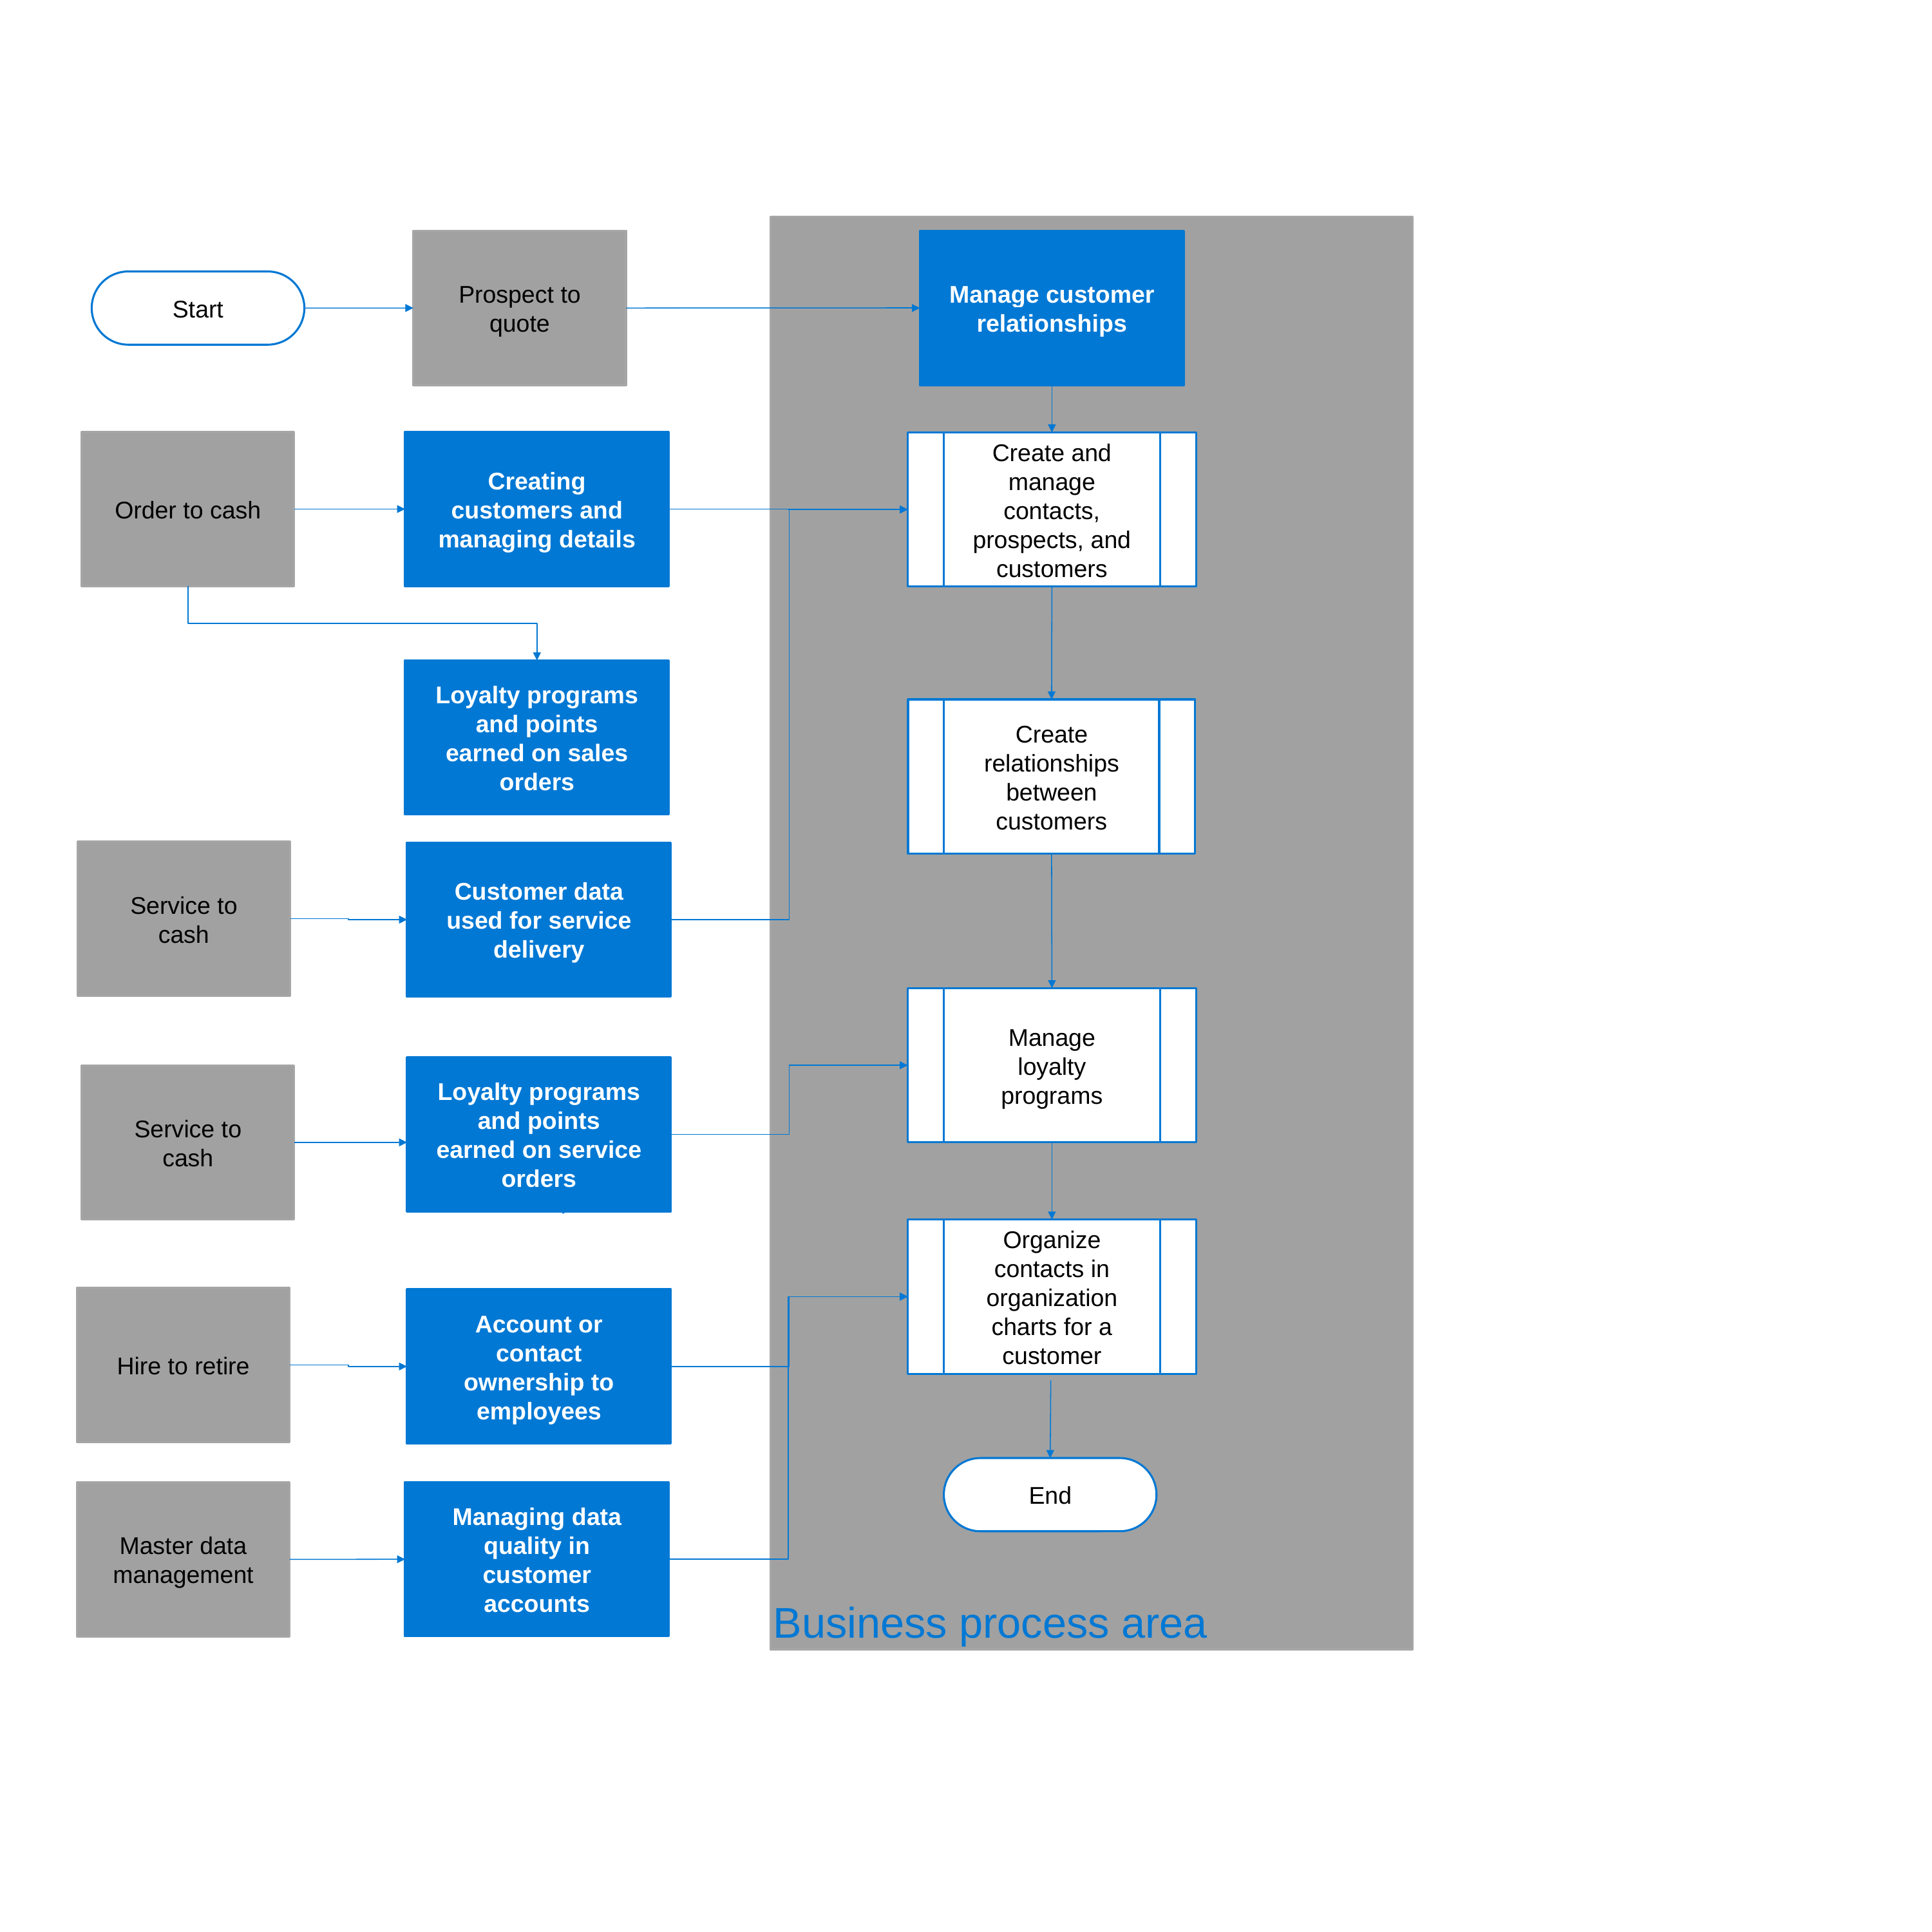

Prospect to quote
Manage customer relationships
Start
Order to cash
Creating customers and managing details
Create and manage contacts, prospects, and customers
Loyalty programs and points earned on sales orders
Create relationships between customers
Service to cash
Customer data used for service delivery
Manage loyalty programs
Loyalty programs and points earned on service orders
Service to cash
Organize contacts in organization charts for a customer
Hire to retire
Account or contact ownership to employees
End
Managing data quality in customer accounts
Master data management
Business process area